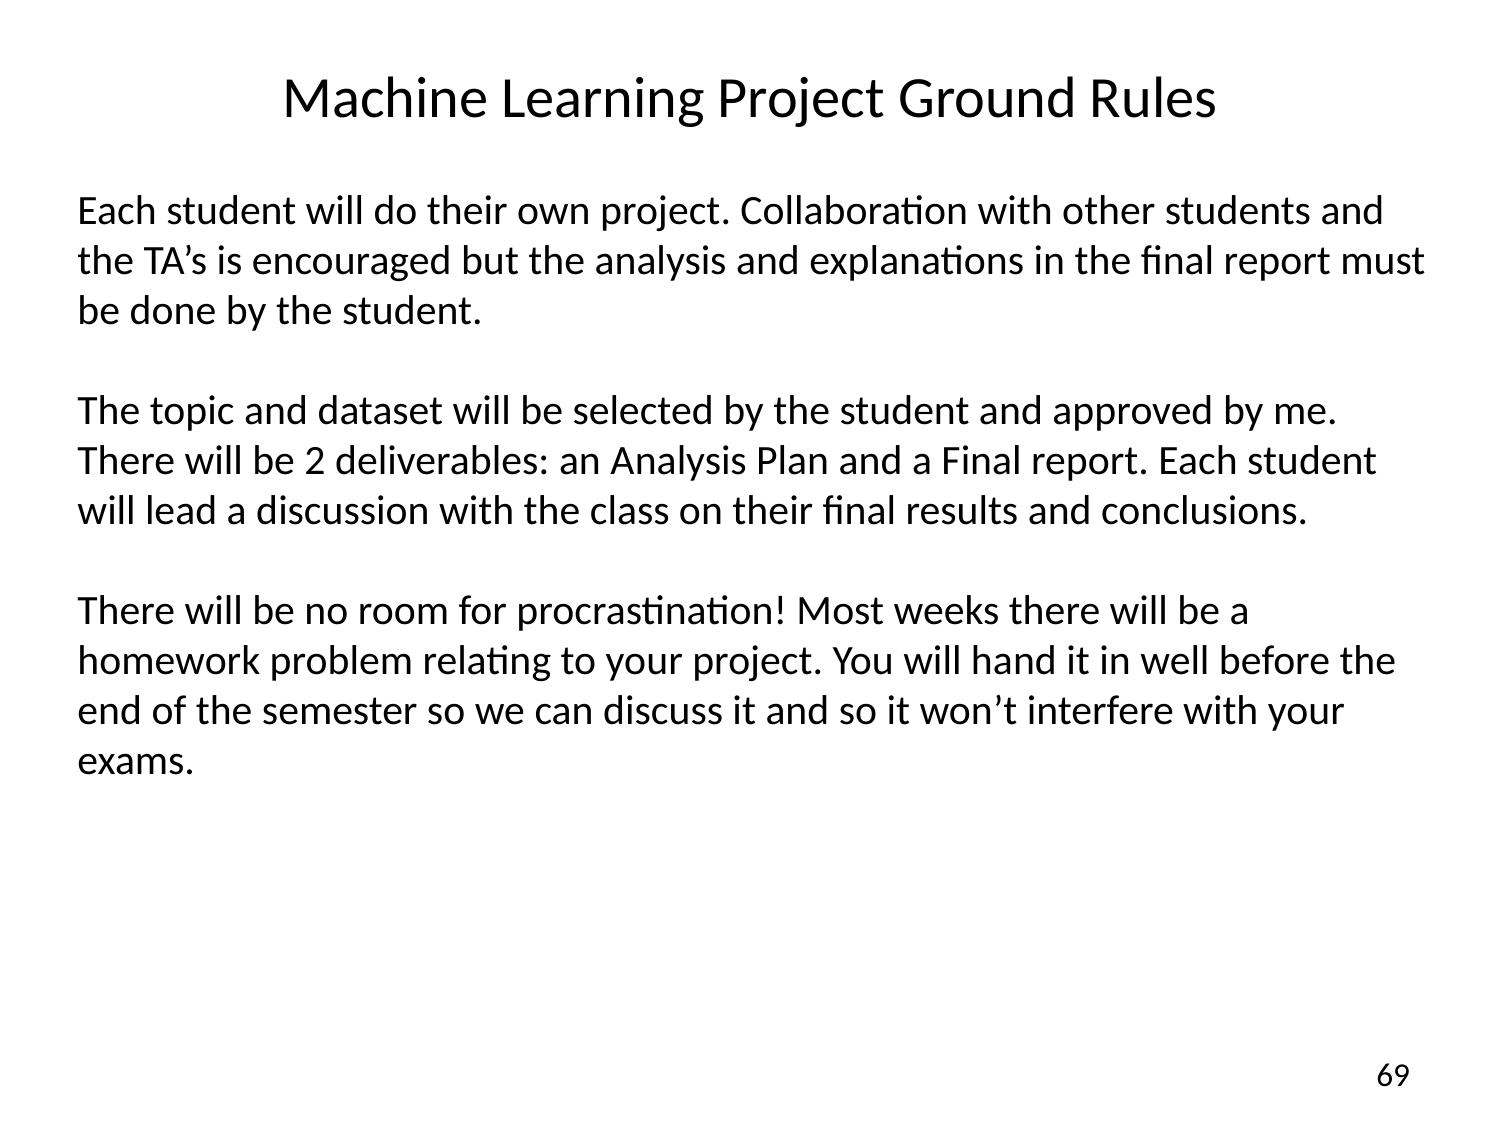

# Machine Learning Project Ground Rules
Each student will do their own project. Collaboration with other students and the TA’s is encouraged but the analysis and explanations in the final report must be done by the student.

The topic and dataset will be selected by the student and approved by me. There will be 2 deliverables: an Analysis Plan and a Final report. Each student will lead a discussion with the class on their final results and conclusions.

There will be no room for procrastination! Most weeks there will be a homework problem relating to your project. You will hand it in well before the end of the semester so we can discuss it and so it won’t interfere with your exams.

69